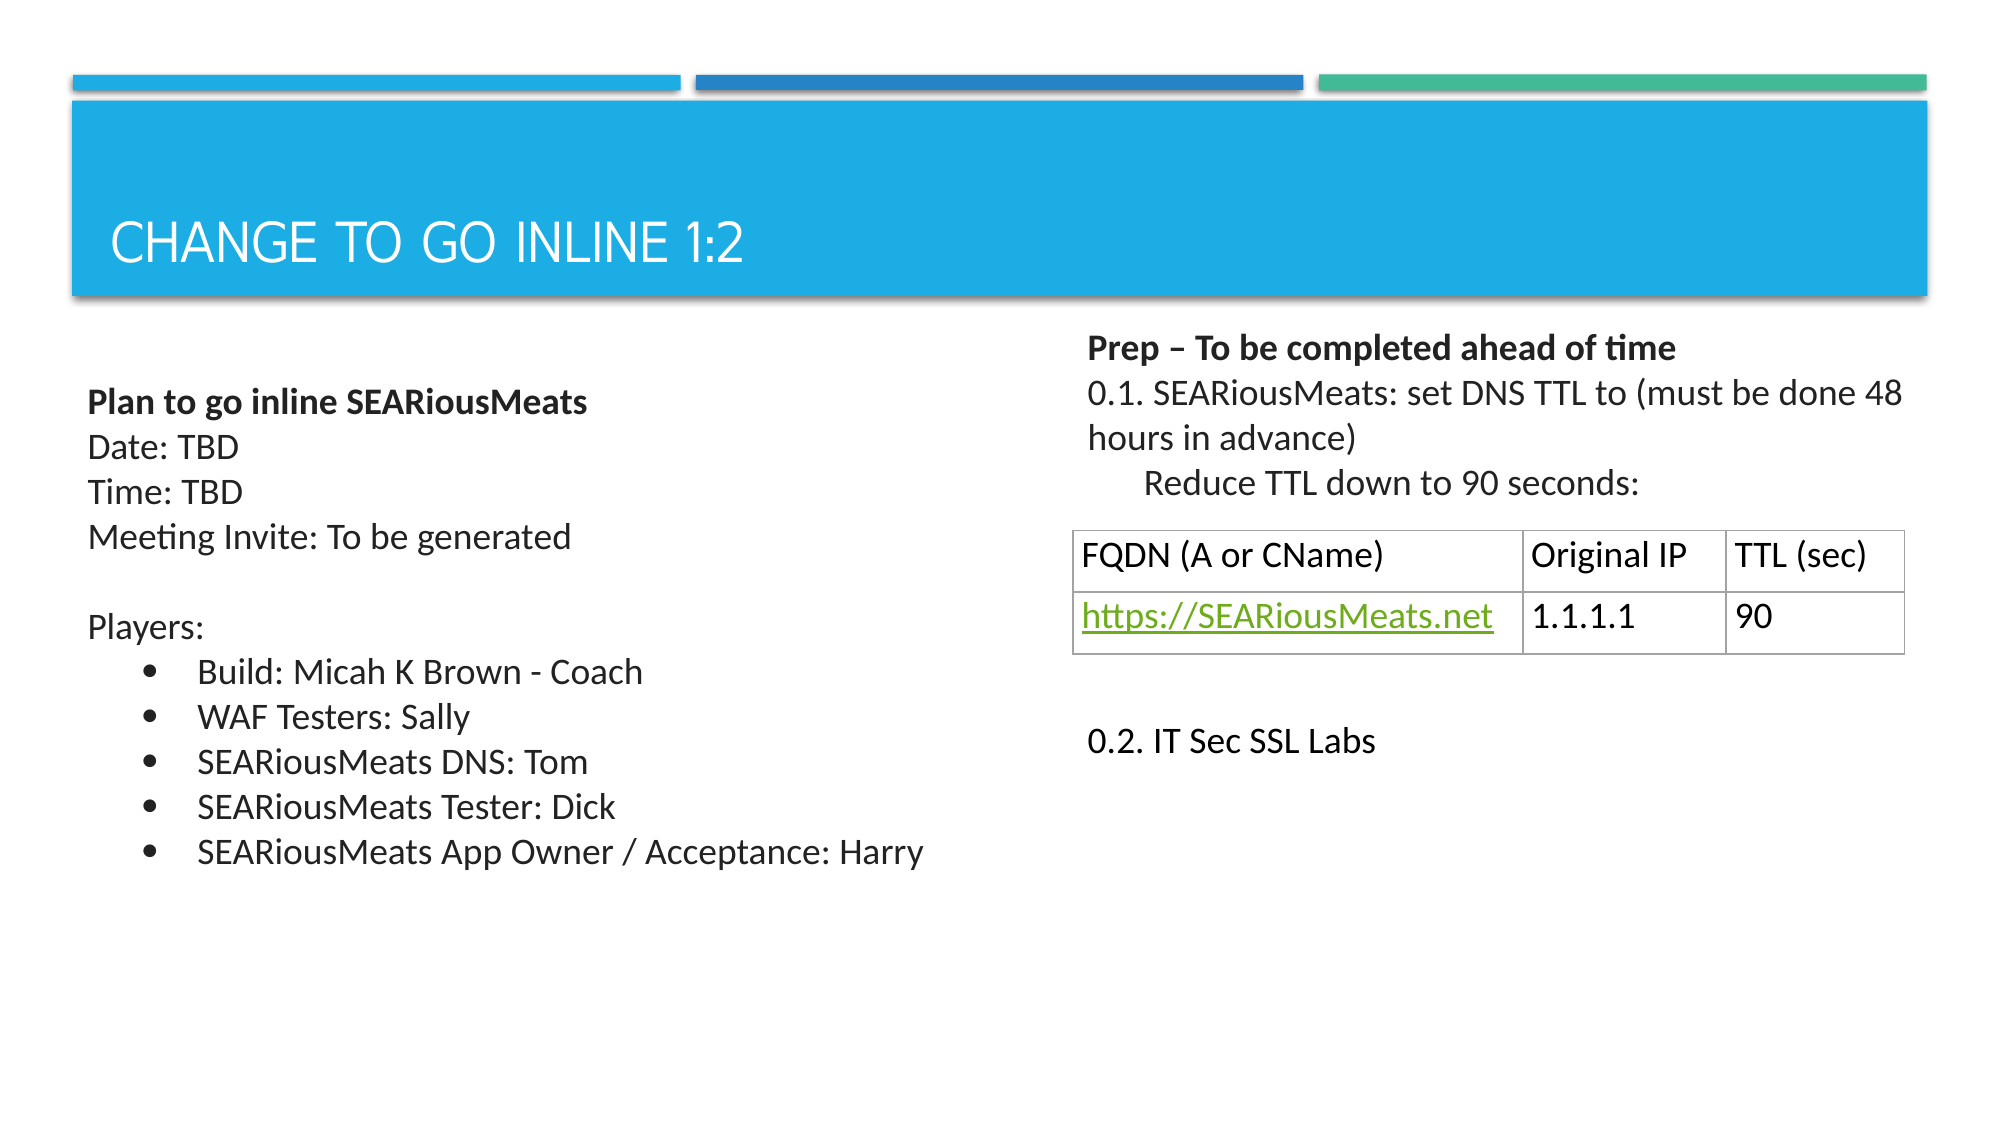

# Change to go inline 1:2
Prep – To be completed ahead of time
0.1. SEARiousMeats: set DNS TTL to (must be done 48 hours in advance)
Reduce TTL down to 90 seconds:
Plan to go inline SEARiousMeats
Date: TBD
Time: TBD
Meeting Invite: To be generated

Players:
•         Build: Micah K Brown - Coach
•         WAF Testers: Sally
•         SEARiousMeats DNS: Tom
•         SEARiousMeats Tester: Dick
•         SEARiousMeats App Owner / Acceptance: Harry

| FQDN (A or CName) | Original IP | TTL (sec) |
| --- | --- | --- |
| https://SEARiousMeats.net | 1.1.1.1 | 90 |
0.2. IT Sec SSL Labs